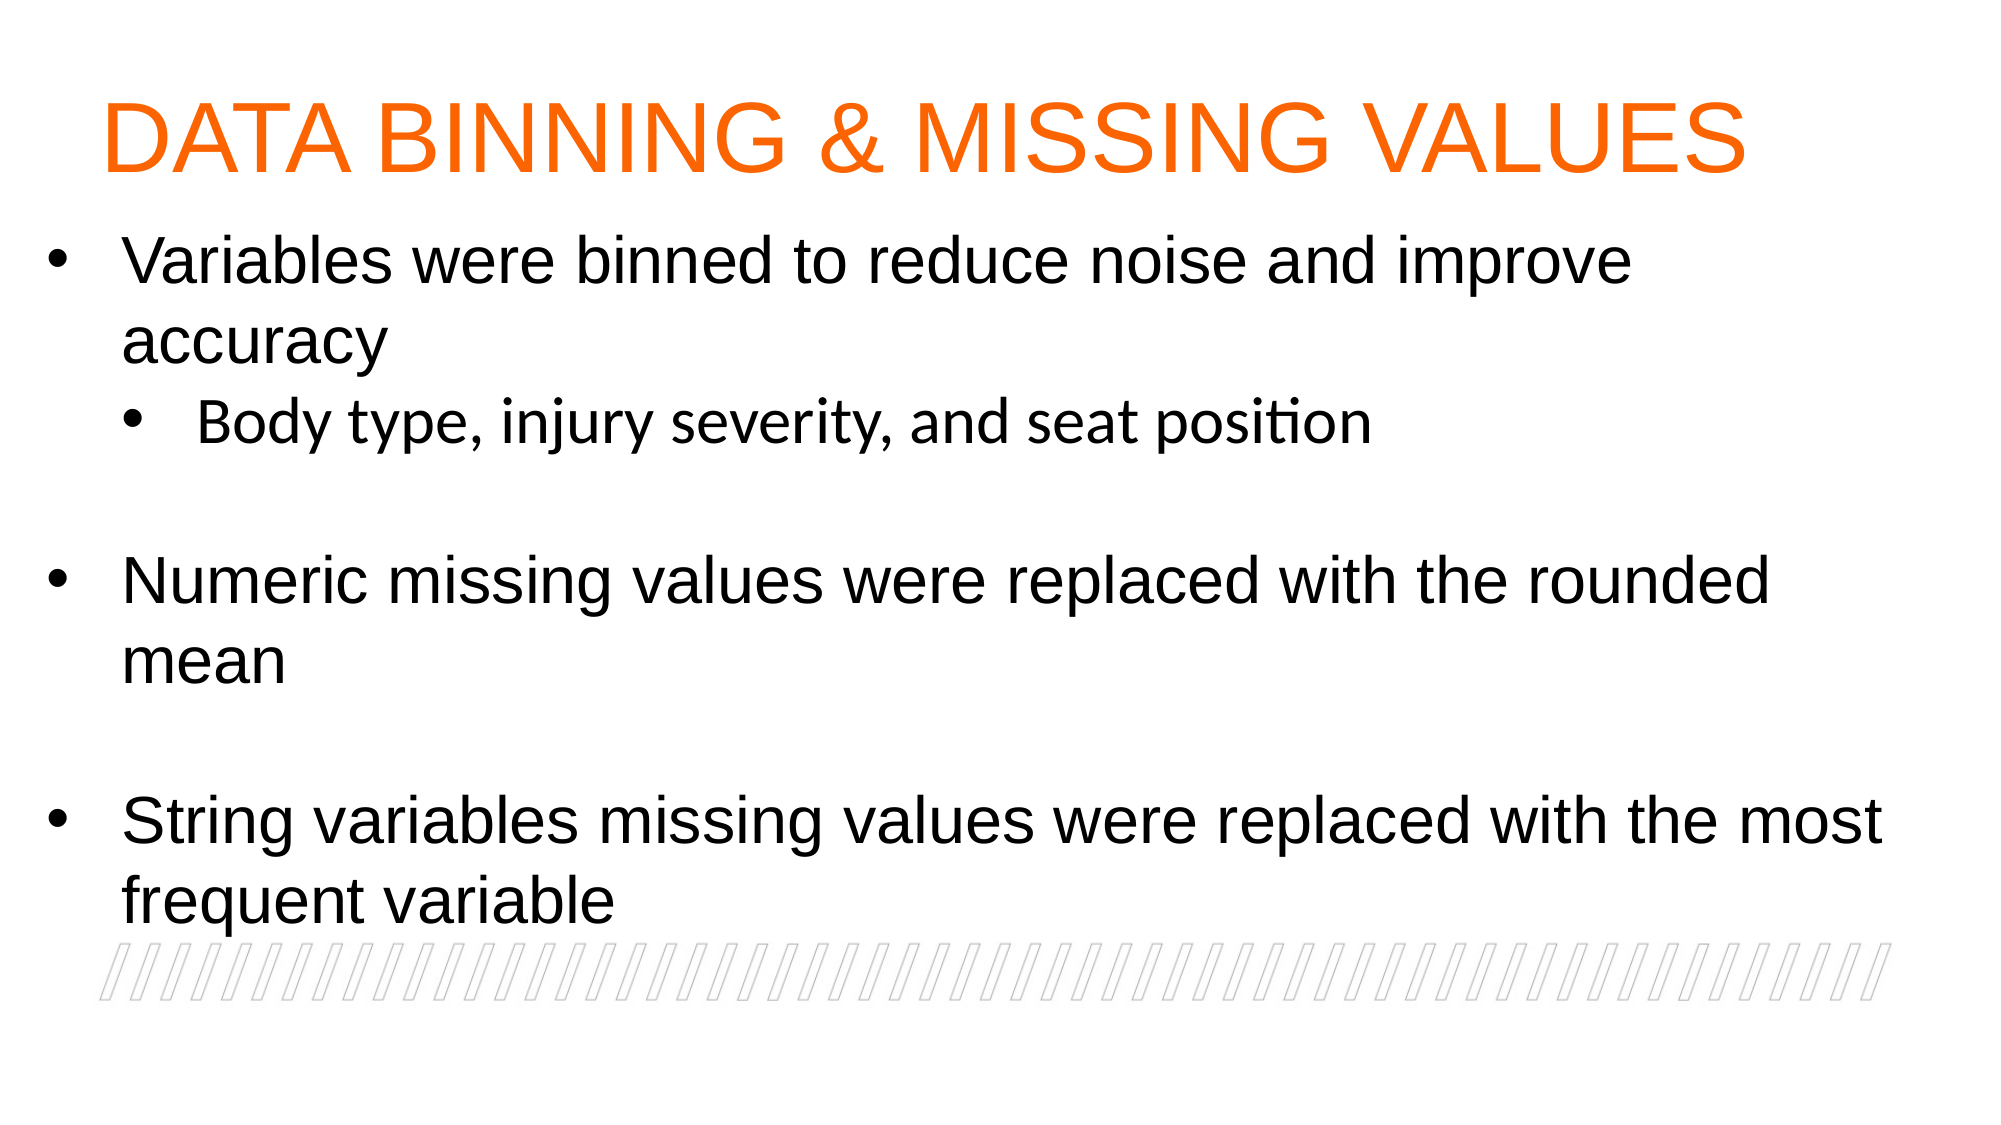

DATA BINNING & MISSING VALUES
Variables were binned to reduce noise and improve accuracy
Body type, injury severity, and seat position

Numeric missing values were replaced with the rounded mean

String variables missing values were replaced with the most frequent variable